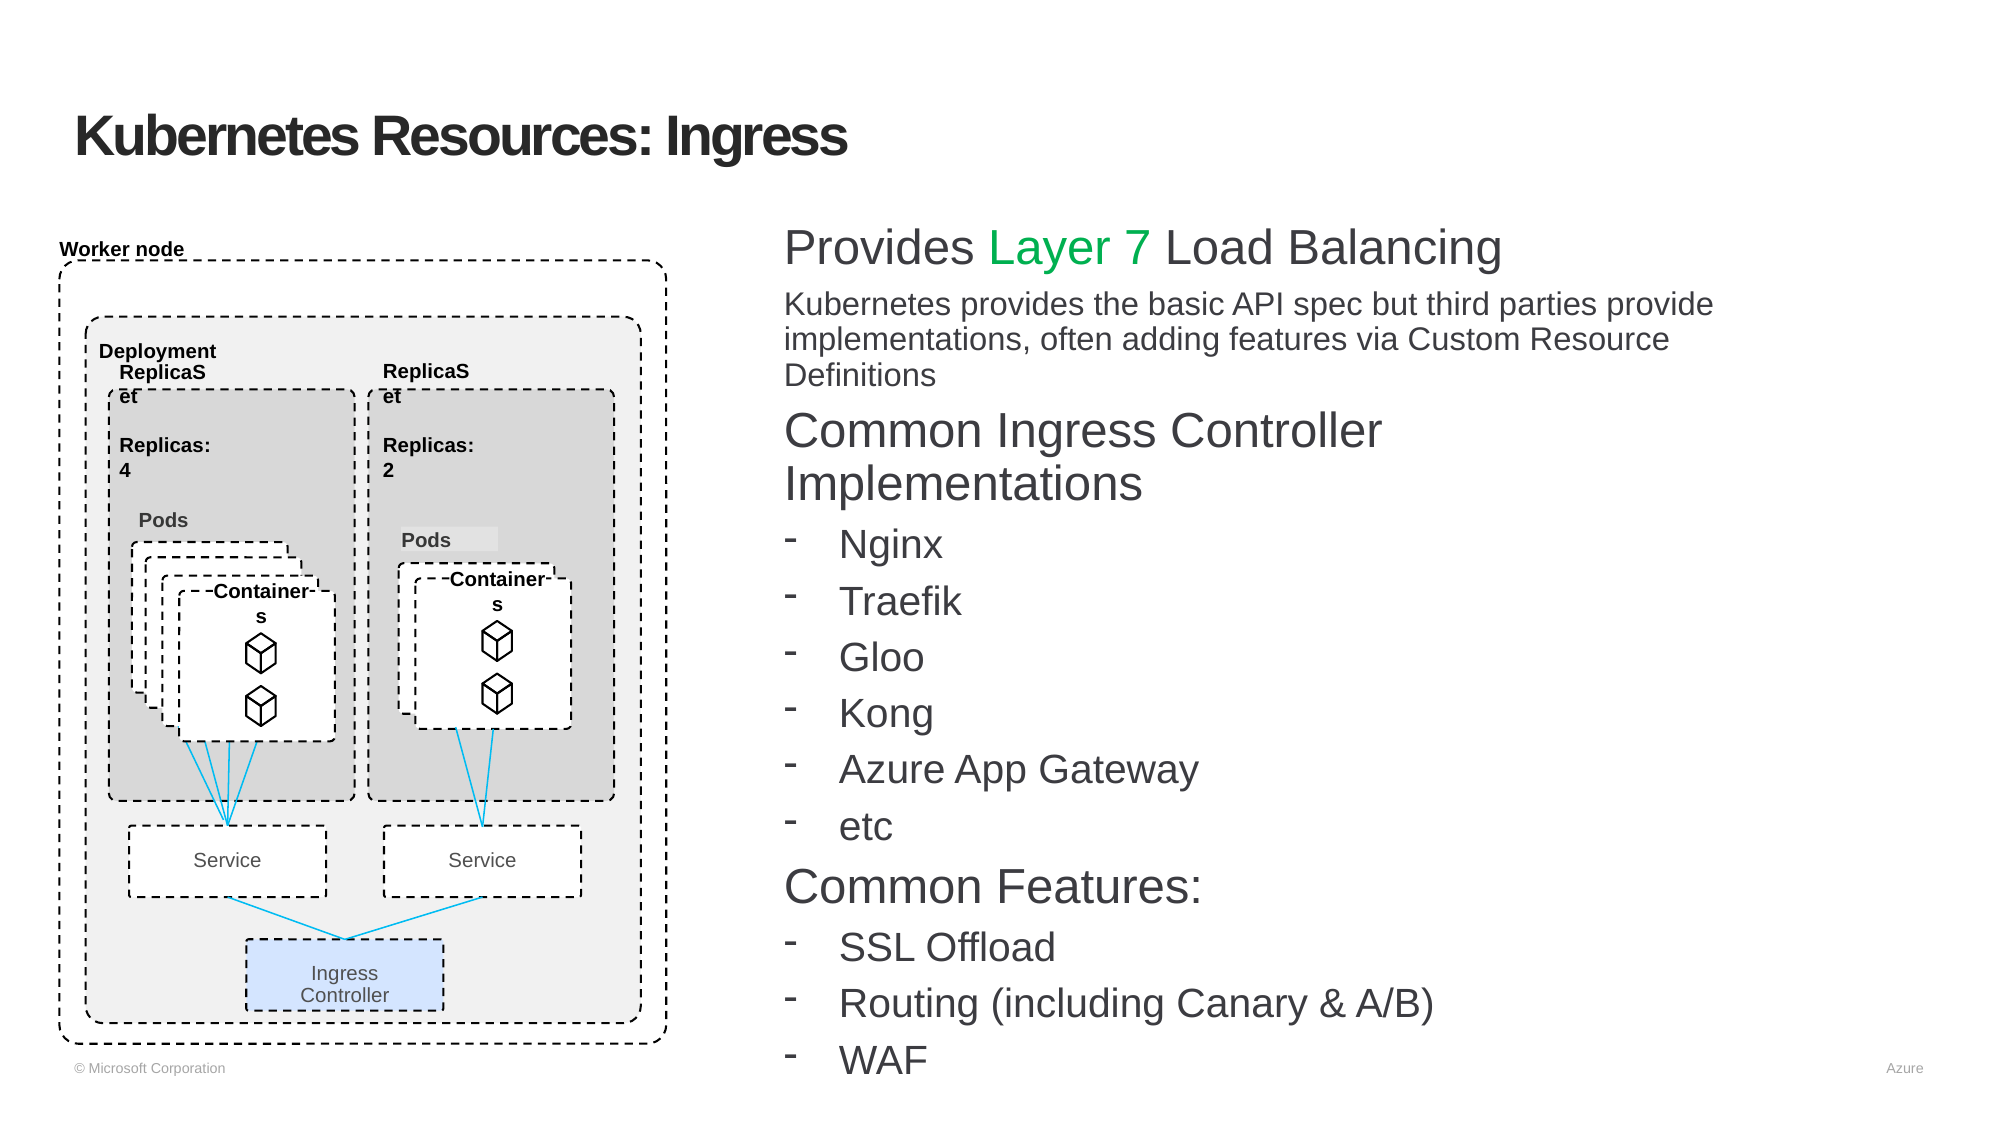

# Kubernetes Resources: Ingress
Provides Layer 7 Load Balancing
Kubernetes provides the basic API spec but third parties provide implementations, often adding features via Custom Resource Definitions
Common Ingress Controller Implementations
Nginx
Traefik
Gloo
Kong
Azure App Gateway
etc
Common Features:
SSL Offload
Routing (including Canary & A/B)
WAF
Worker node

Deployment
ReplicaSet

Replicas: 2

ReplicaSet

Replicas: 4

Pods
Pods

Containers

Containers

Service
Service
Ingress Controller
© Microsoft Corporation                                                                                  								                                Azure